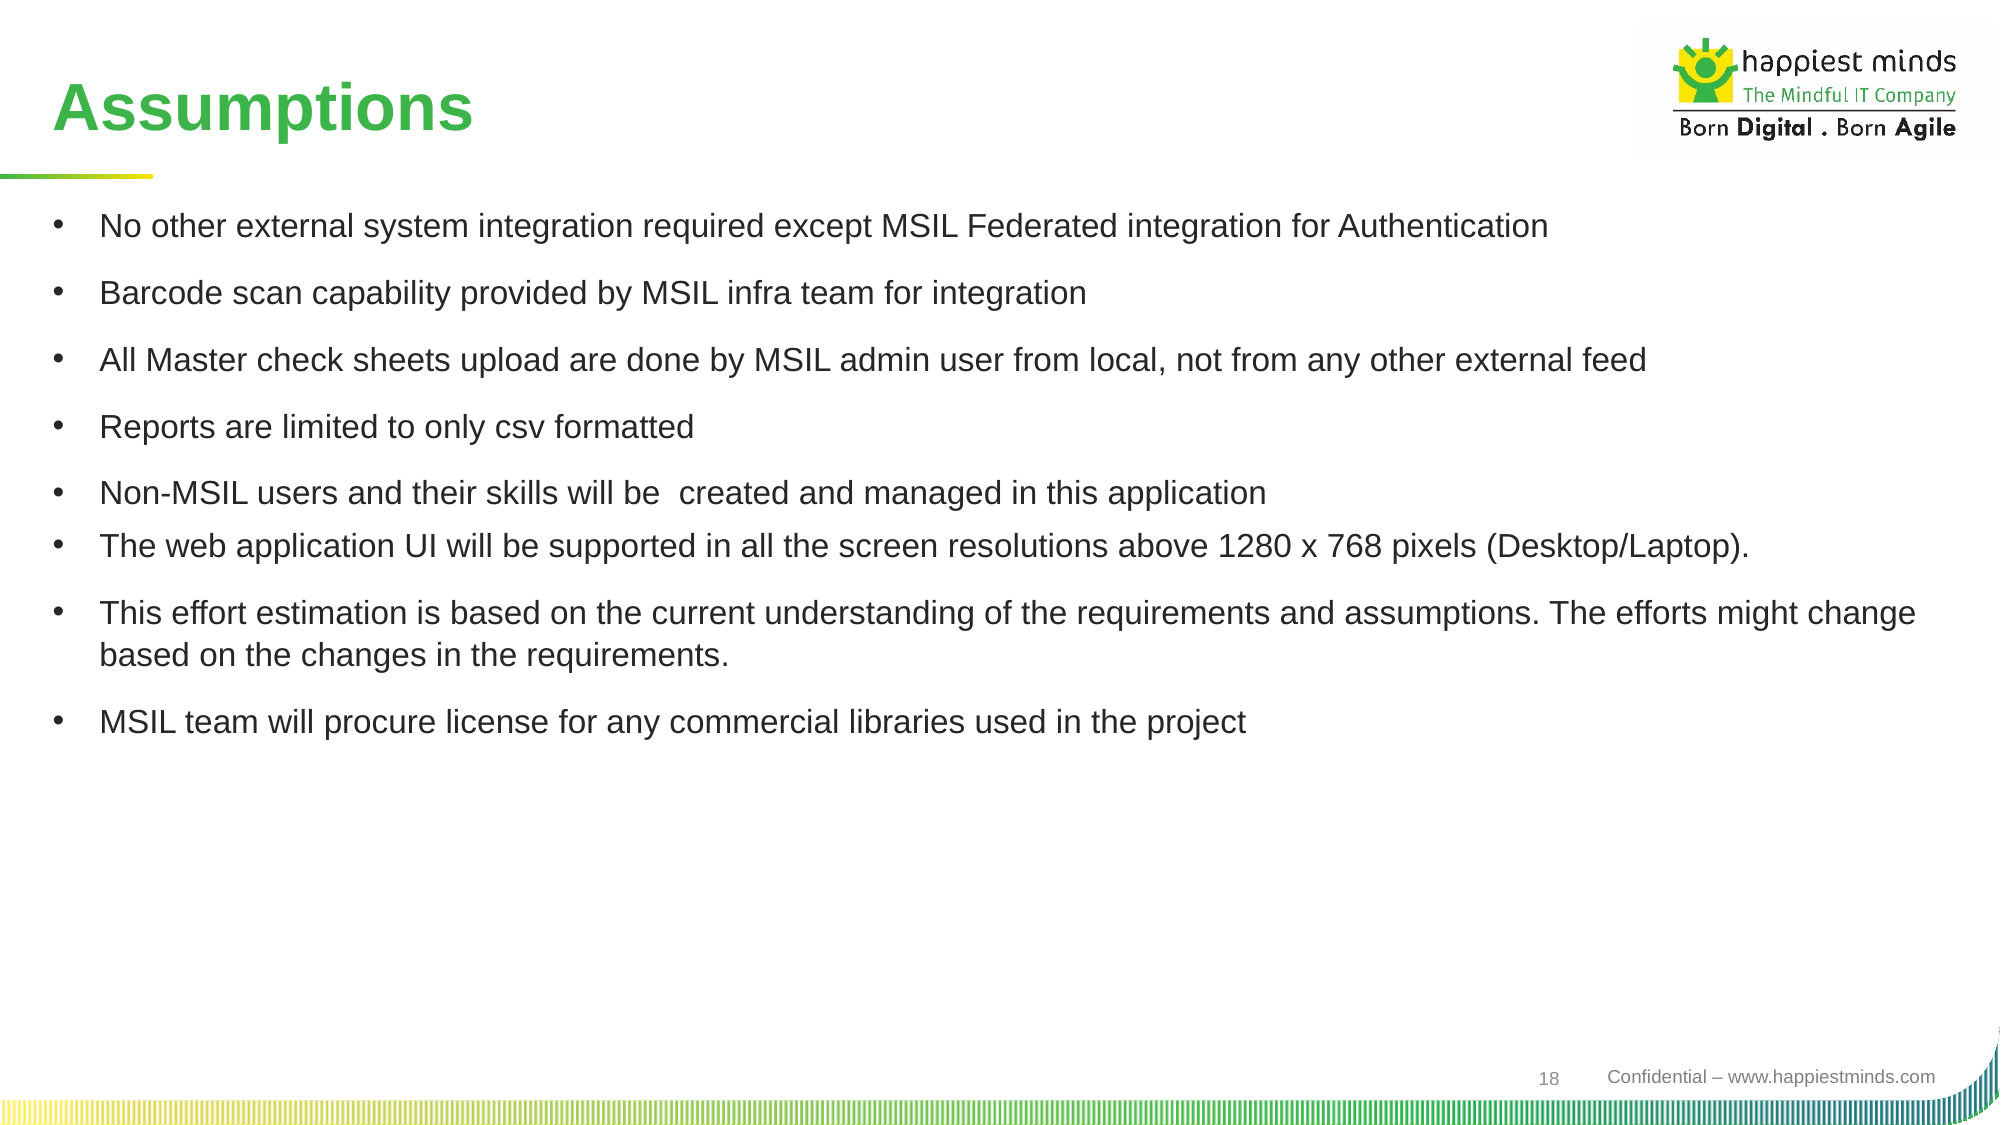

Assumptions
No other external system integration required except MSIL Federated integration for Authentication
Barcode scan capability provided by MSIL infra team for integration
All Master check sheets upload are done by MSIL admin user from local, not from any other external feed
Reports are limited to only csv formatted
Non-MSIL users and their skills will be  created and managed in this application
The web application UI will be supported in all the screen resolutions above 1280 x 768 pixels (Desktop/Laptop).
This effort estimation is based on the current understanding of the requirements and assumptions. The efforts might change based on the changes in the requirements.
MSIL team will procure license for any commercial libraries used in the project
18